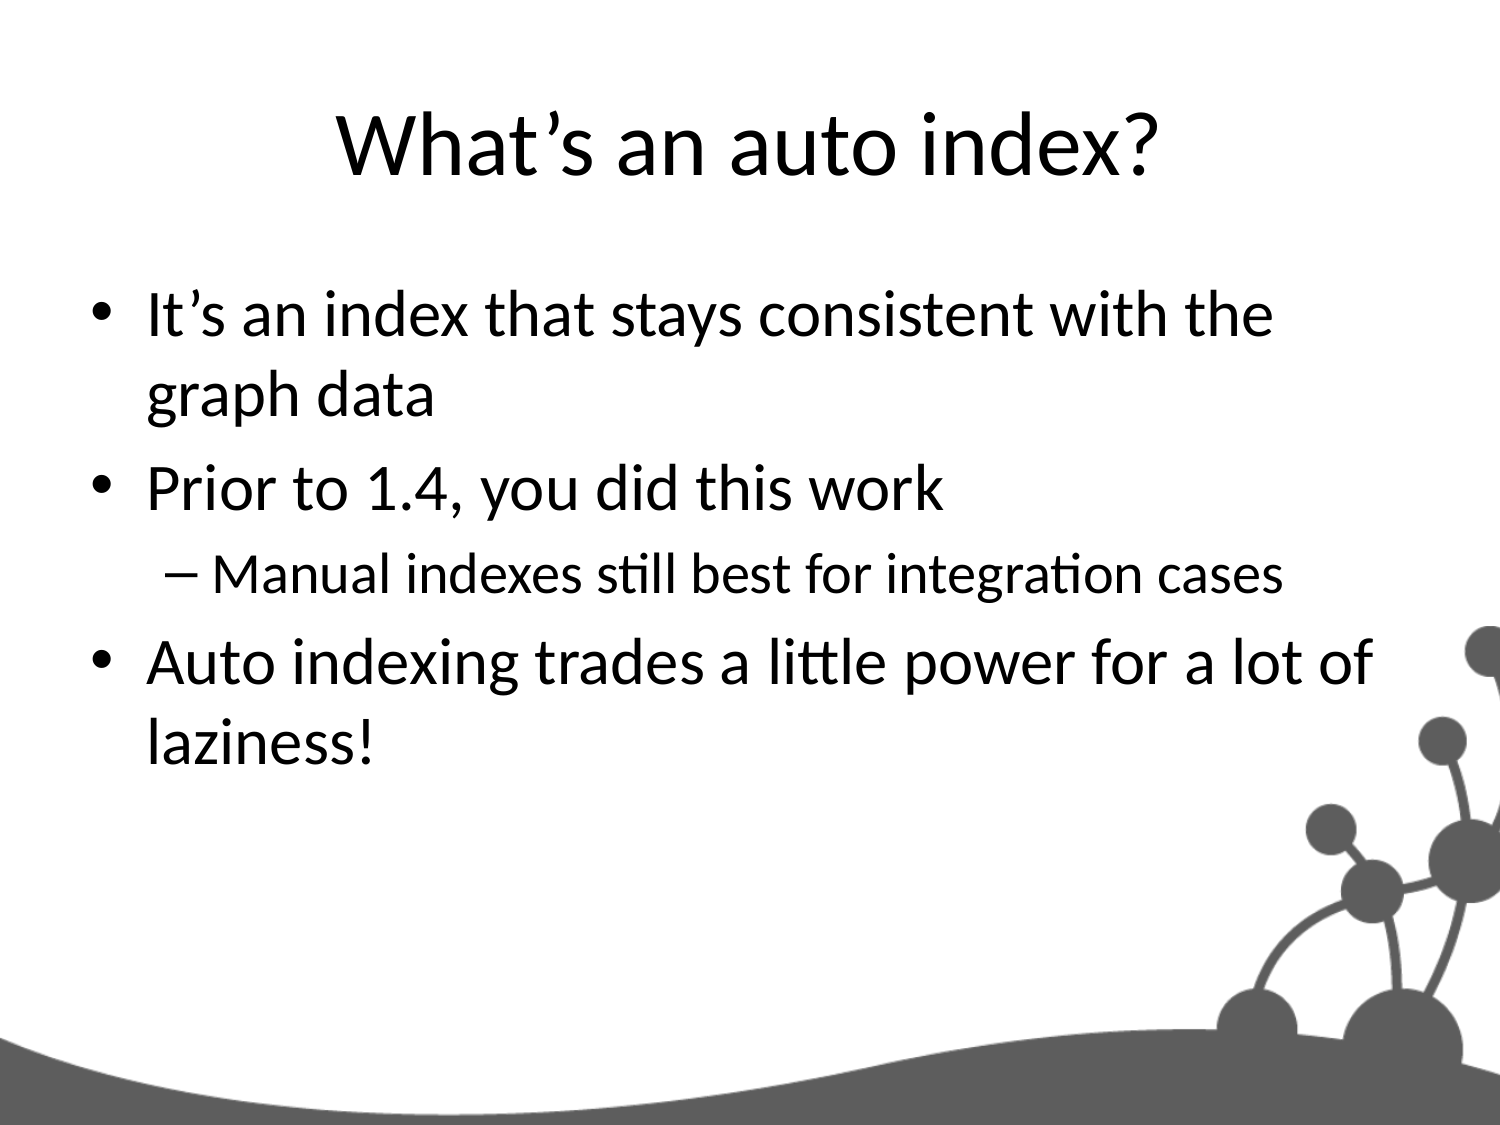

# What’s an auto index?
It’s an index that stays consistent with the graph data
Prior to 1.4, you did this work
Manual indexes still best for integration cases
Auto indexing trades a little power for a lot of laziness!